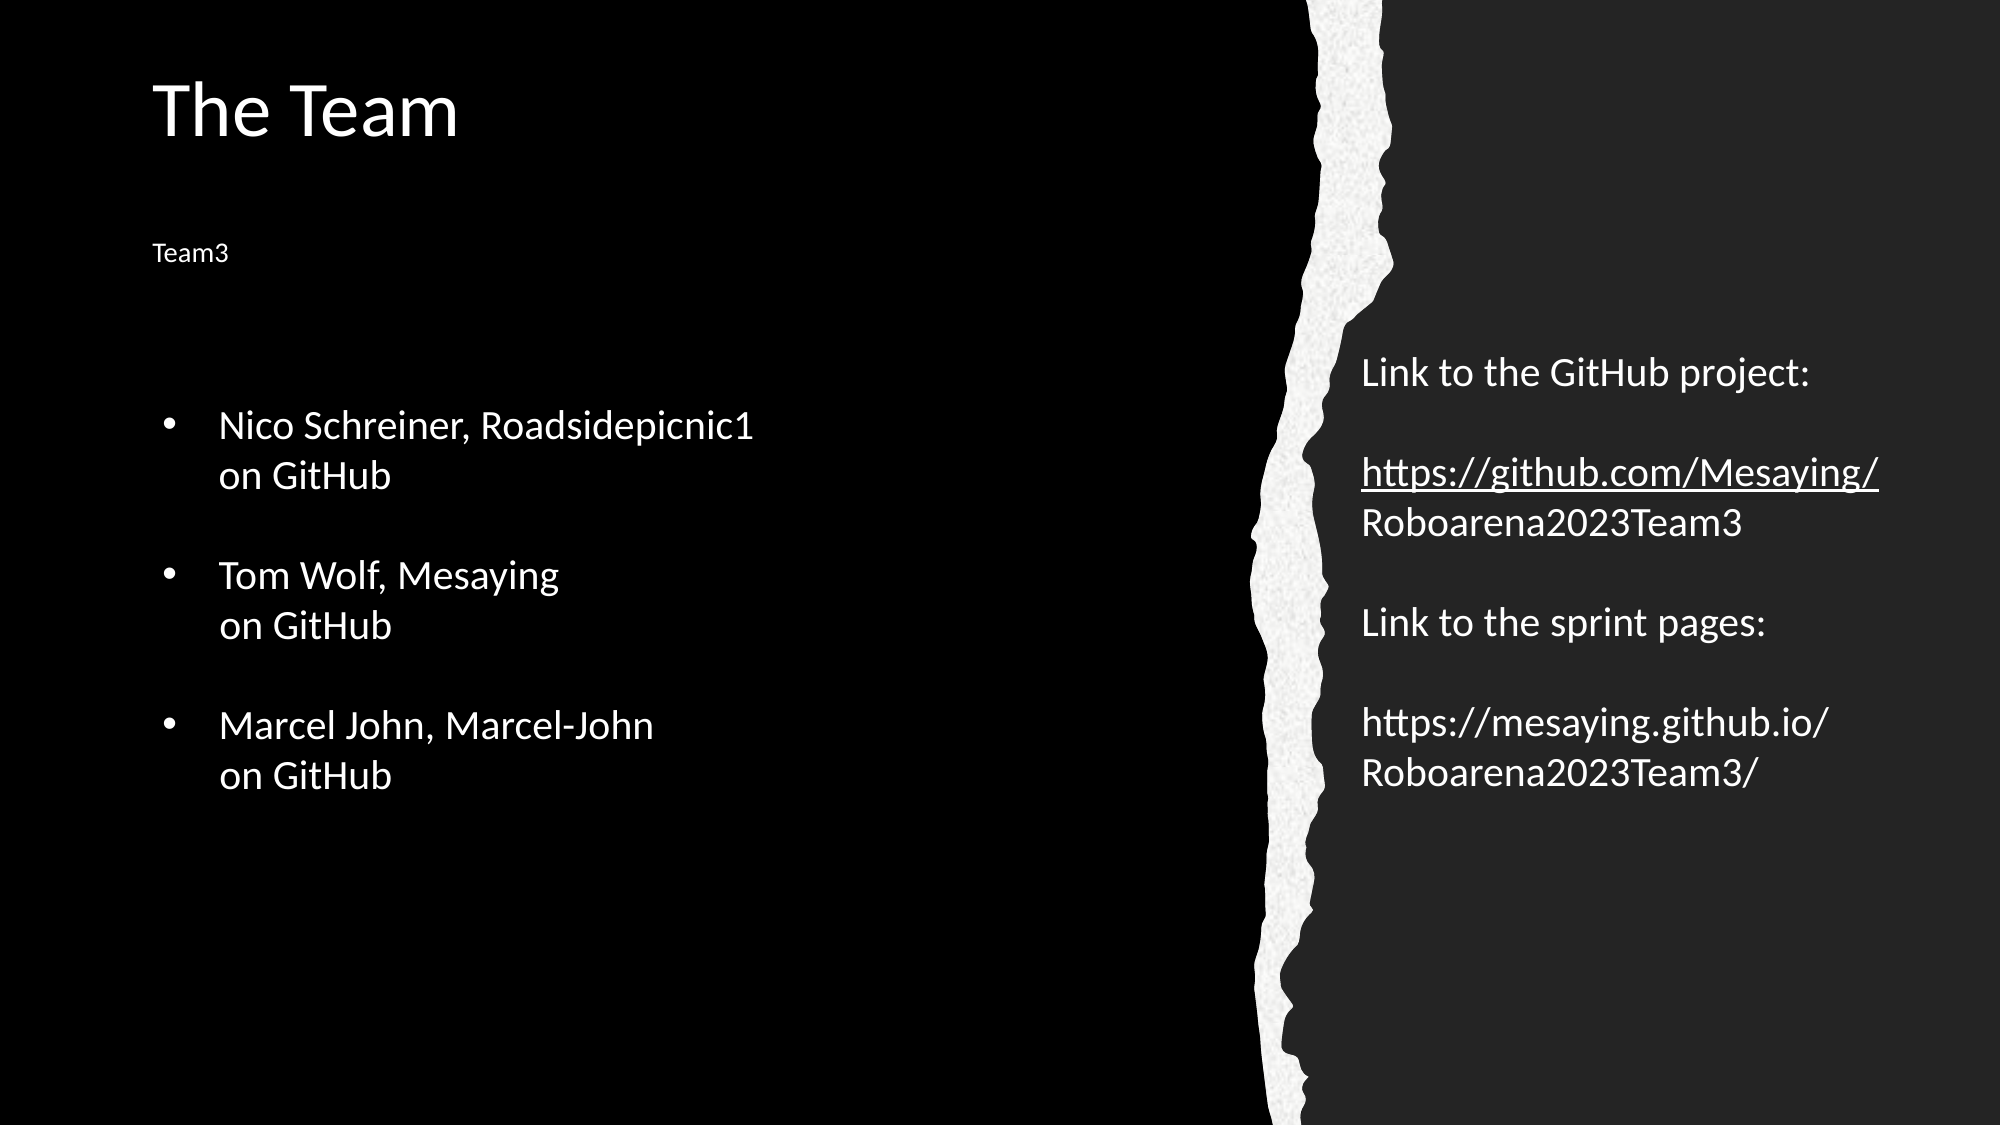

# The Team Team3
Link to the GitHub project:

https://github.com/Mesaying/
Roboarena2023Team3

Link to the sprint pages:

https://mesaying.github.io/Roboarena2023Team3/
Nico Schreiner, Roadsidepicnic1 on GitHub

Tom Wolf, Mesaying
      on GitHub

Marcel John, Marcel-John
      on GitHub